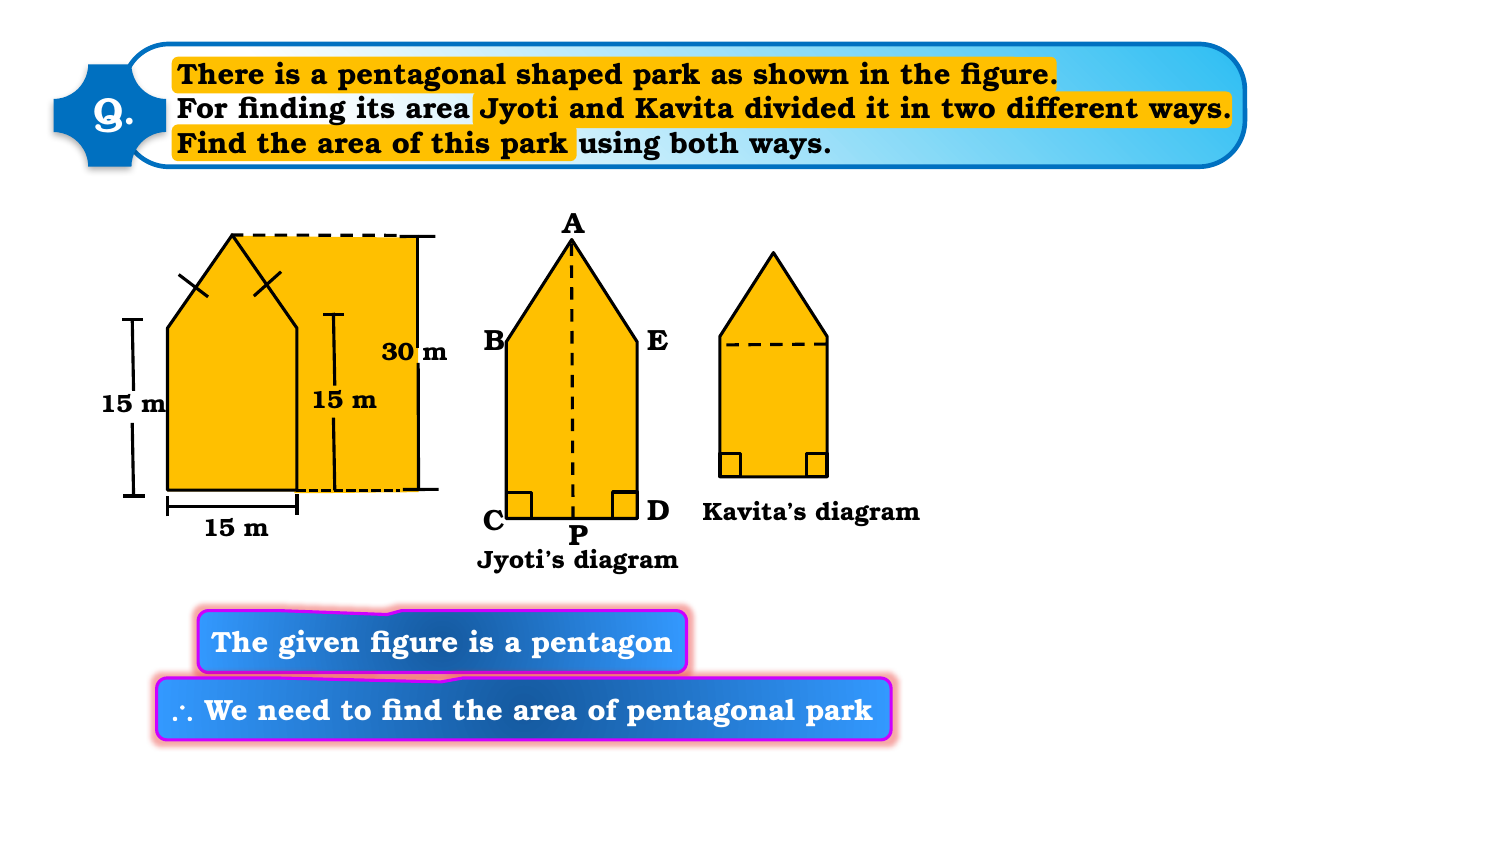

There is a pentagonal shaped park as shown in the figure.
For finding its area Jyoti and Kavita divided it in two different ways.
Find the area of this park using both ways.

Q.

A

B
E
D

C
P
Jyoti’s diagram

30 m
15 m
15 m
15 m

Kavita’s diagram

The given figure is a pentagon

∴ We need to find the area of pentagonal park